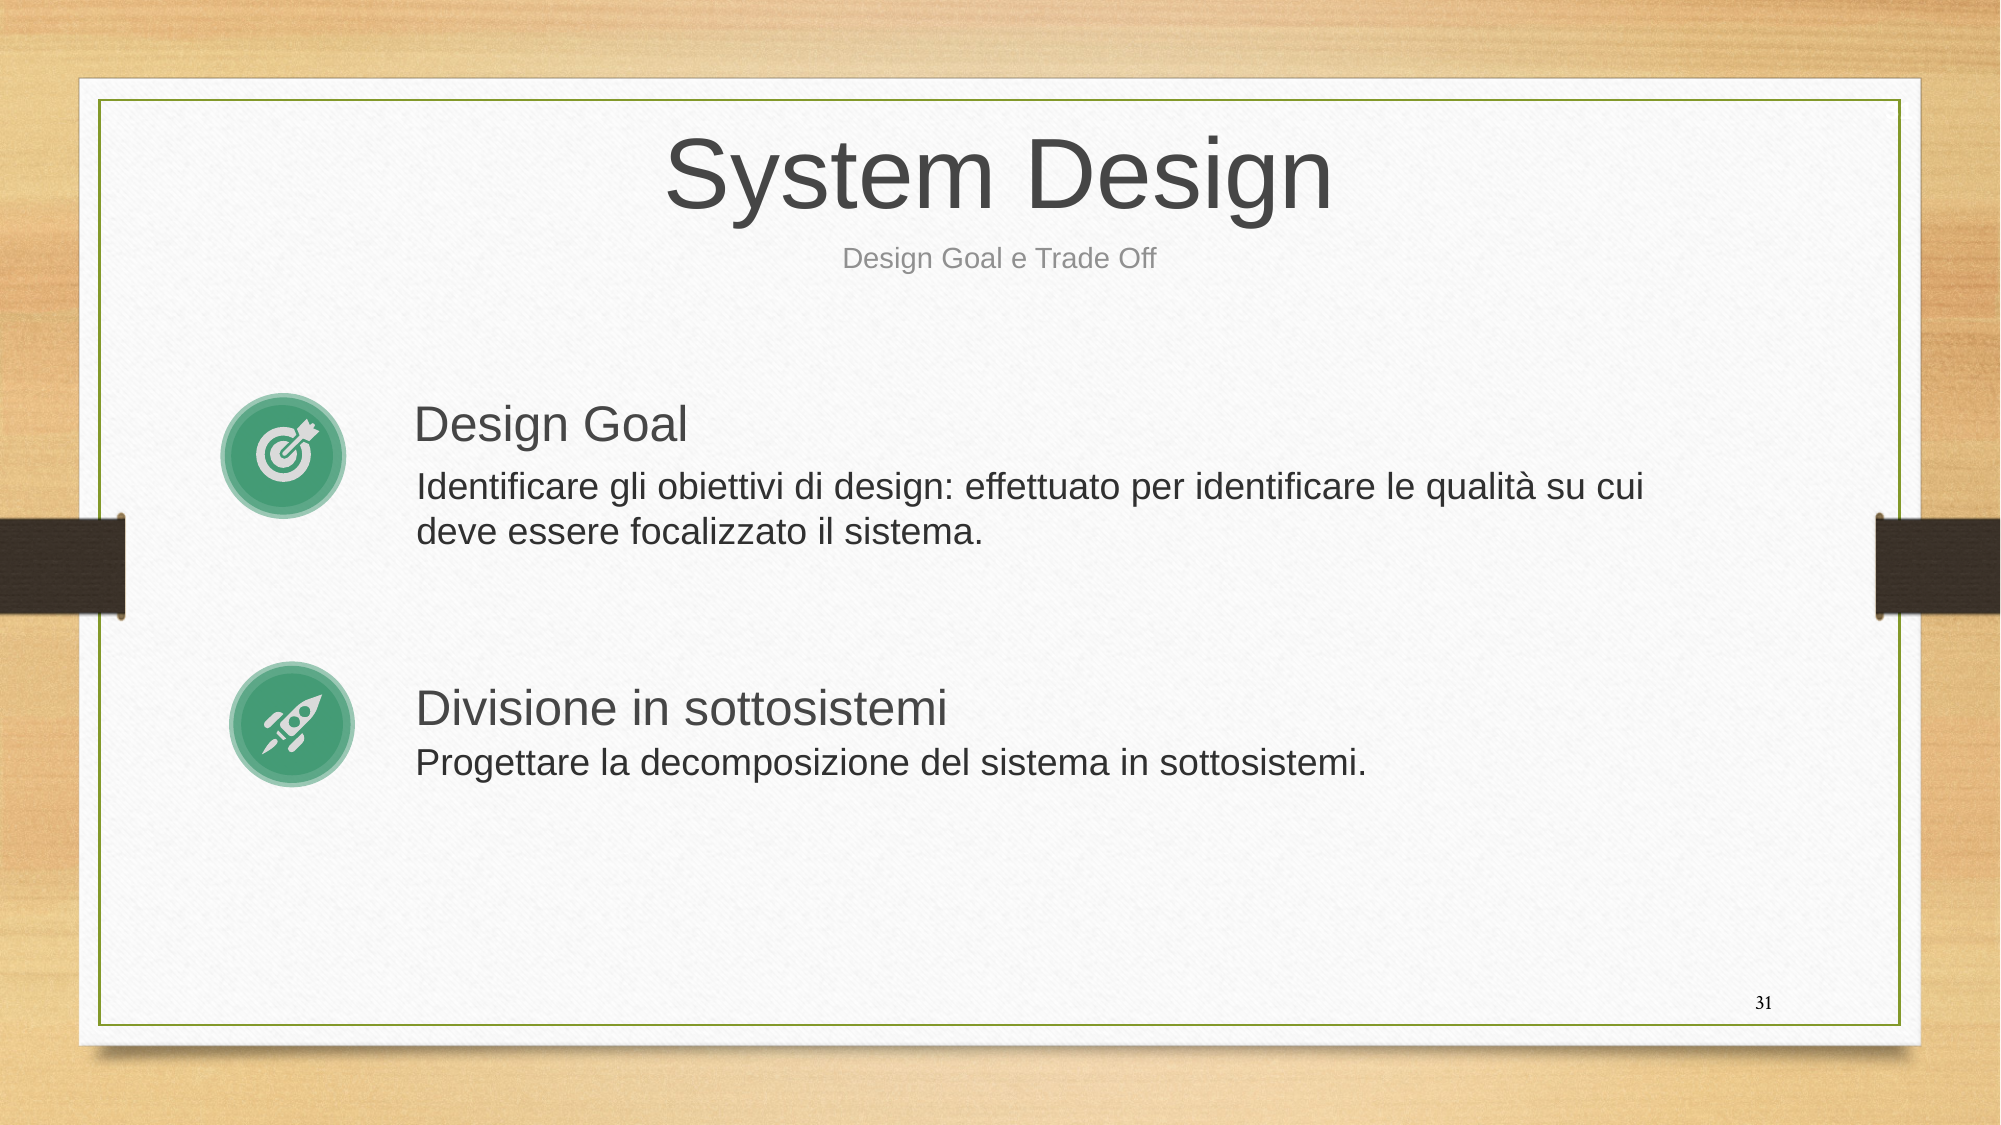

31
System Design
Design Goal e Trade Off
Design Goal

Identificare gli obiettivi di design: effettuato per identificare le qualità su cui deve essere focalizzato il sistema.

Divisione in sottosistemi

Progettare la decomposizione del sistema in sottosistemi.

31